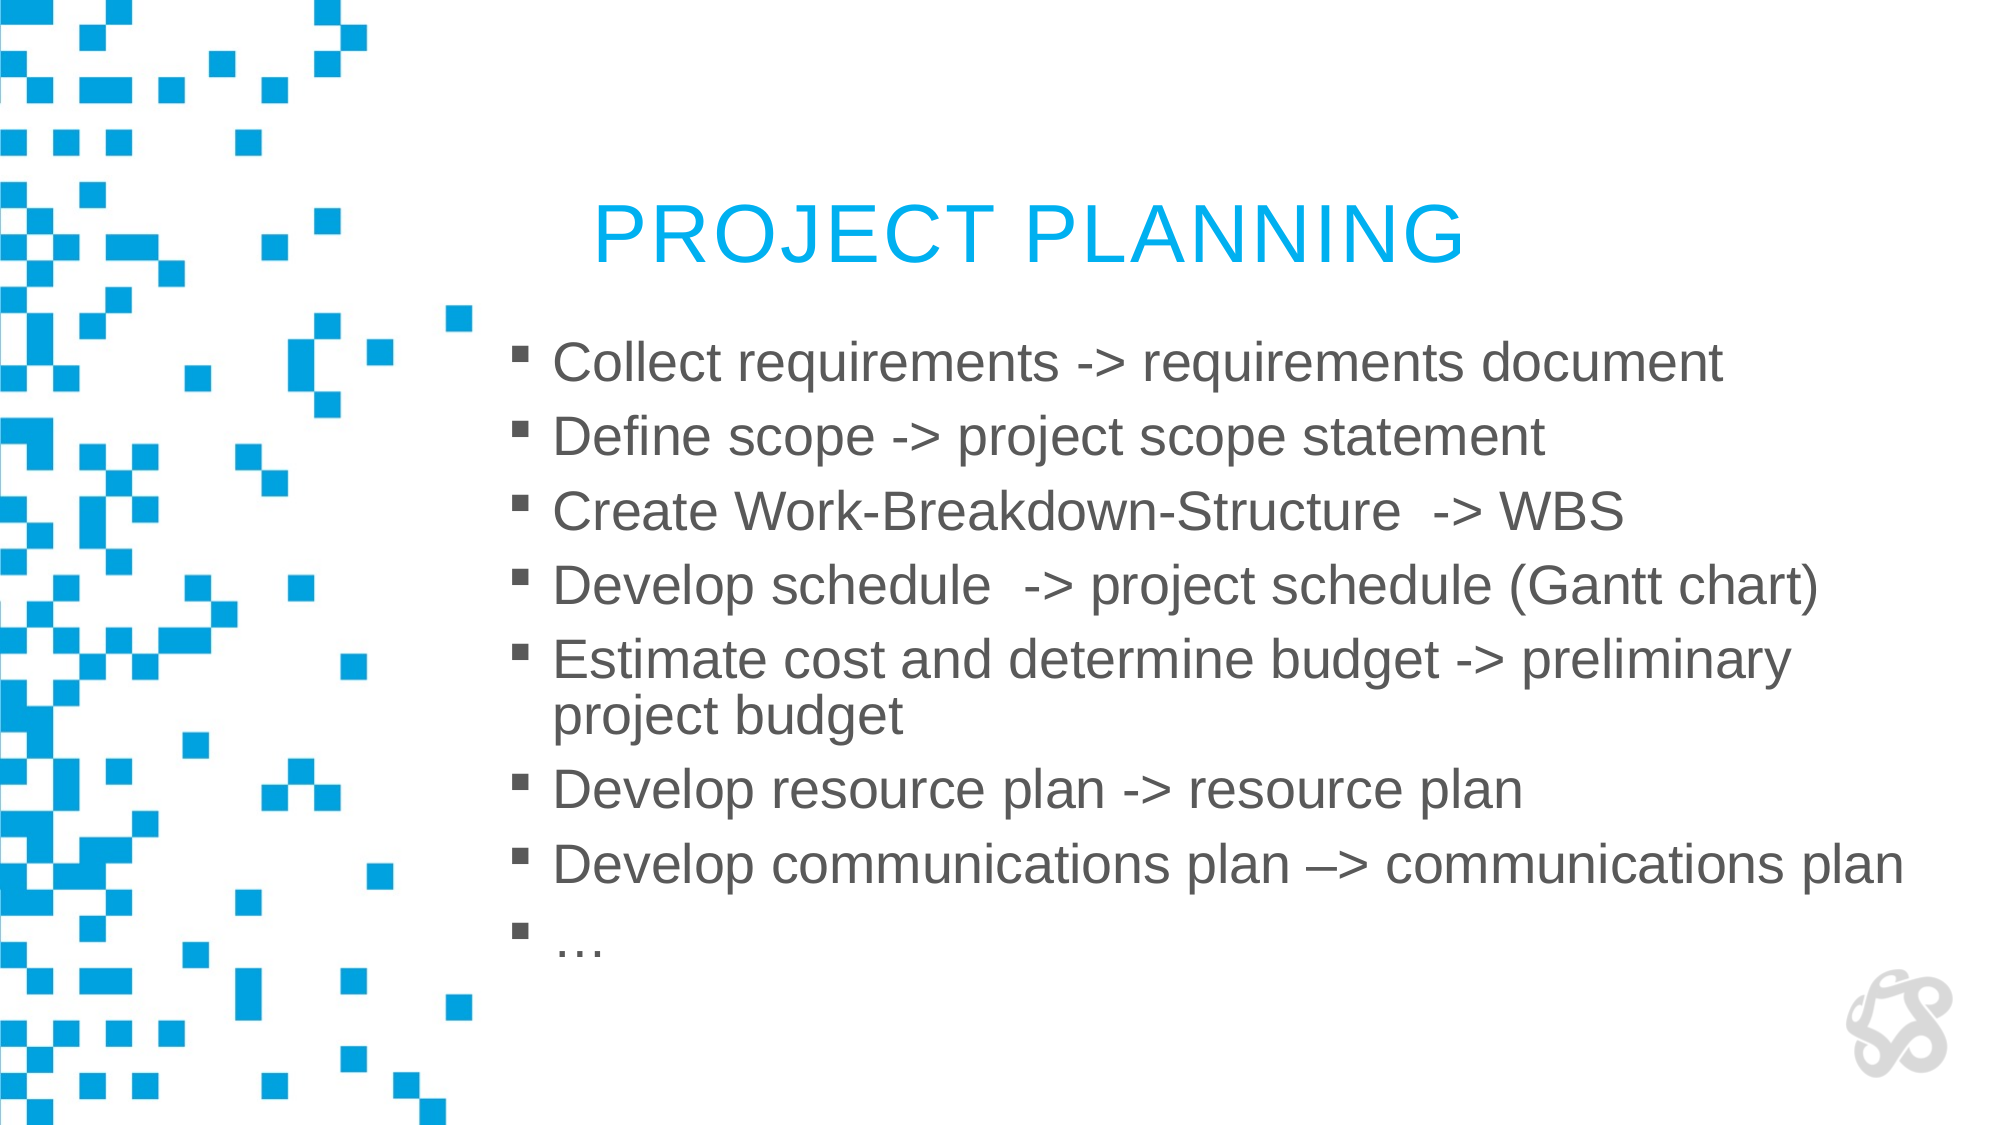

# Project Planning
Collect requirements -> requirements document
Define scope -> project scope statement
Create Work-Breakdown-Structure  -> WBS
Develop schedule  -> project schedule (Gantt chart)
Estimate cost and determine budget -> preliminary project budget
Develop resource plan -> resource plan
Develop communications plan –> communications plan
…